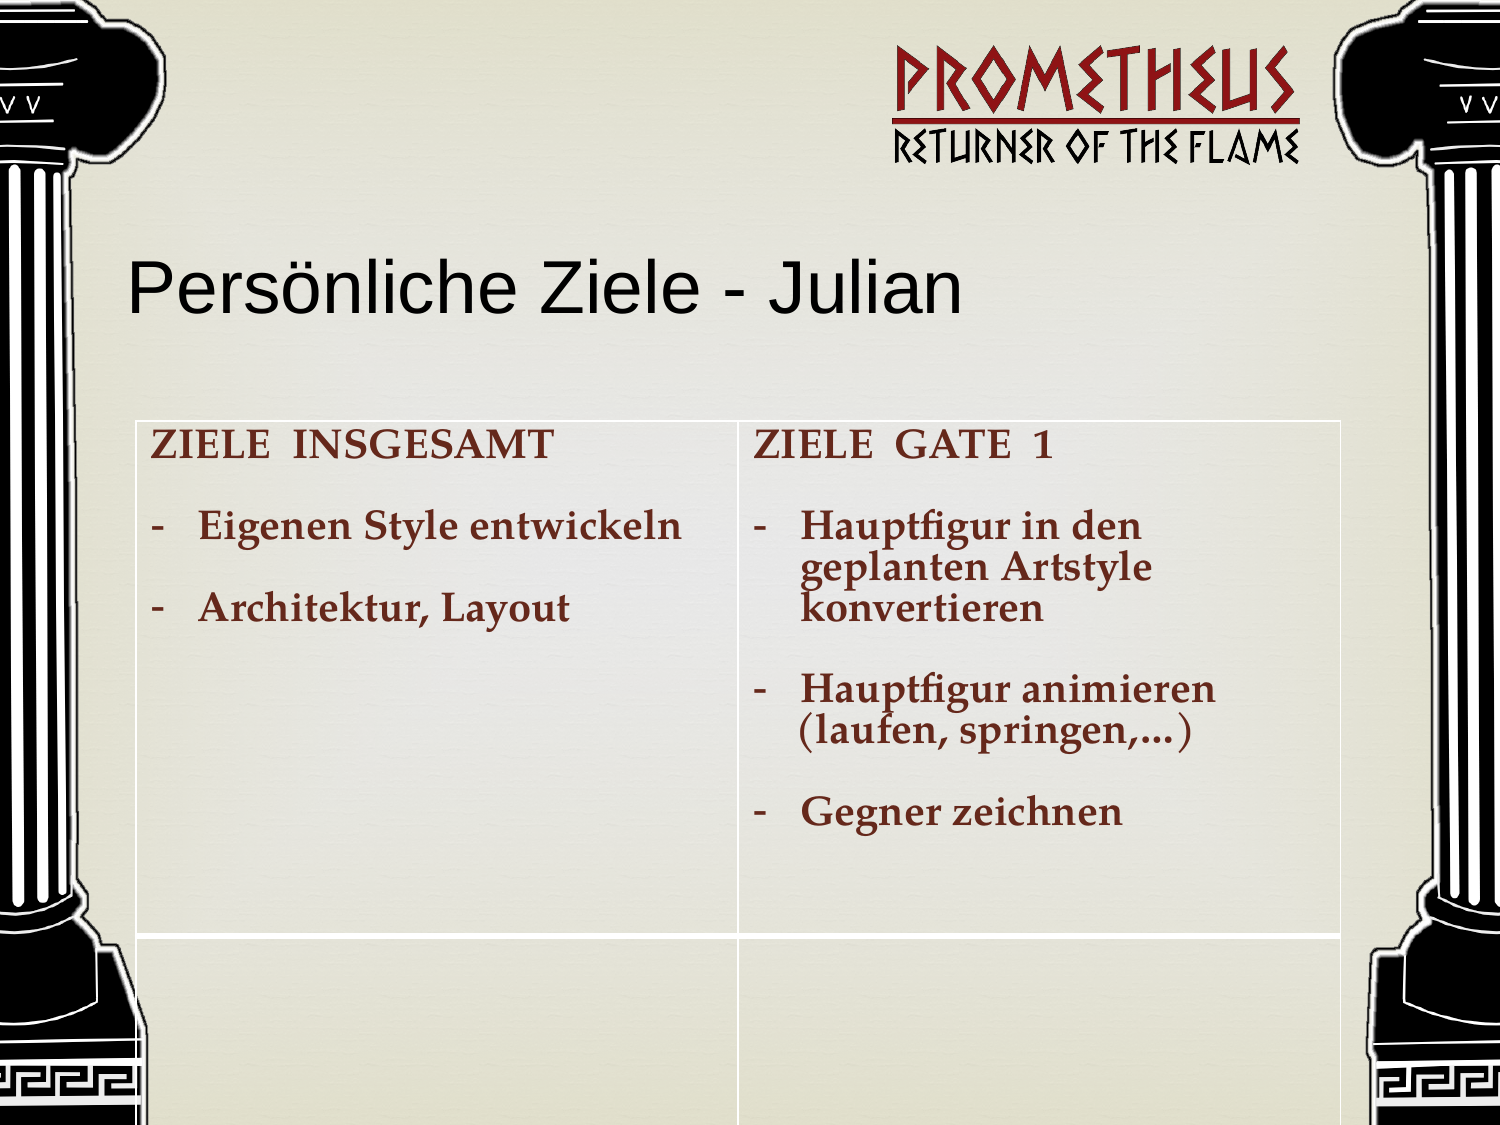

Persönliche Ziele - Julian
| ZIELE INSGESAMT Eigenen Style entwickeln Architektur, Layout | ZIELE GATE 1 Hauptfigur in den geplanten Artstyle konvertieren Hauptfigur animieren (laufen, springen,…) Gegner zeichnen |
| --- | --- |
|  |  |